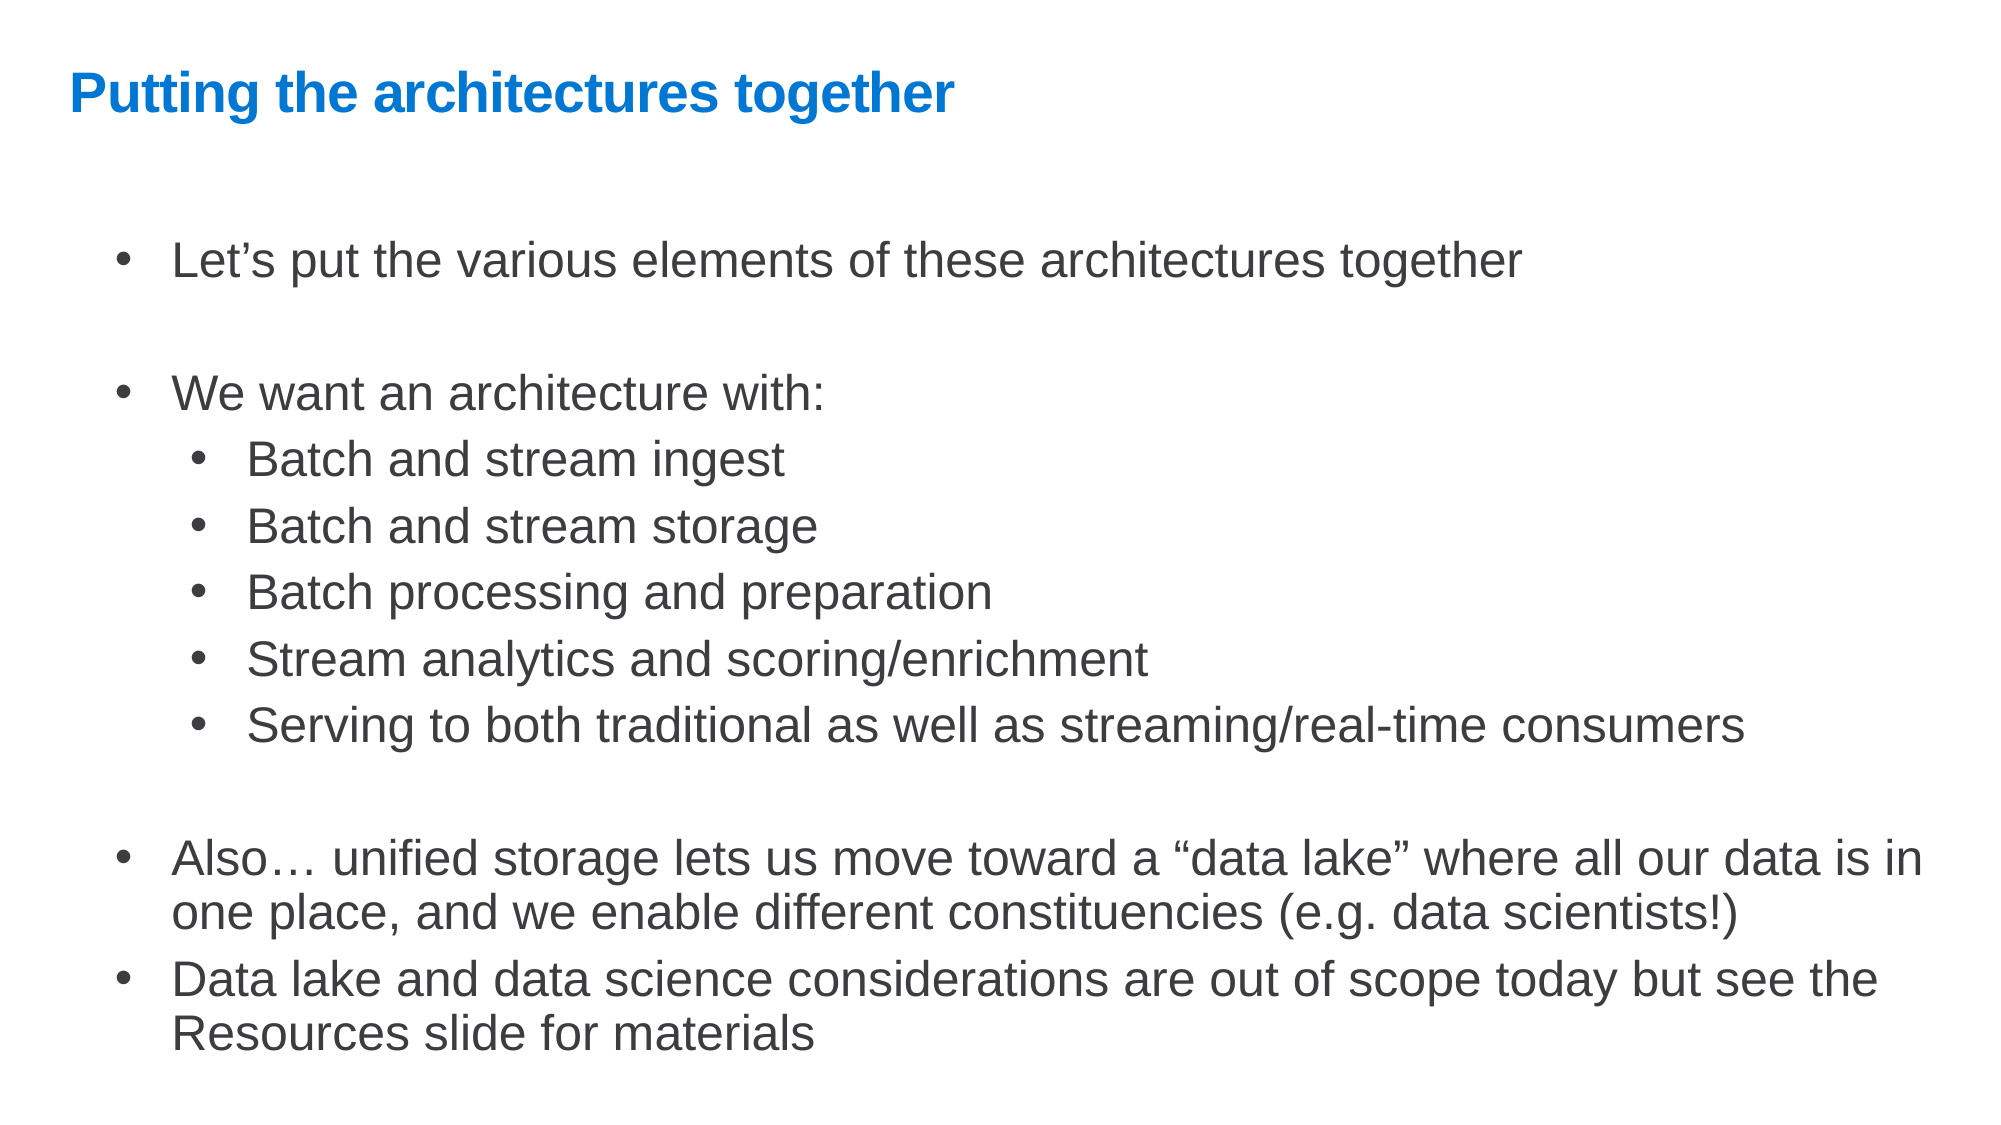

# Putting the architectures together
Let’s put the various elements of these architectures together

We want an architecture with:
Batch and stream ingest
Batch and stream storage
Batch processing and preparation
Stream analytics and scoring/enrichment
Serving to both traditional as well as streaming/real-time consumers

Also… unified storage lets us move toward a “data lake” where all our data is in one place, and we enable different constituencies (e.g. data scientists!)
Data lake and data science considerations are out of scope today but see the Resources slide for materials